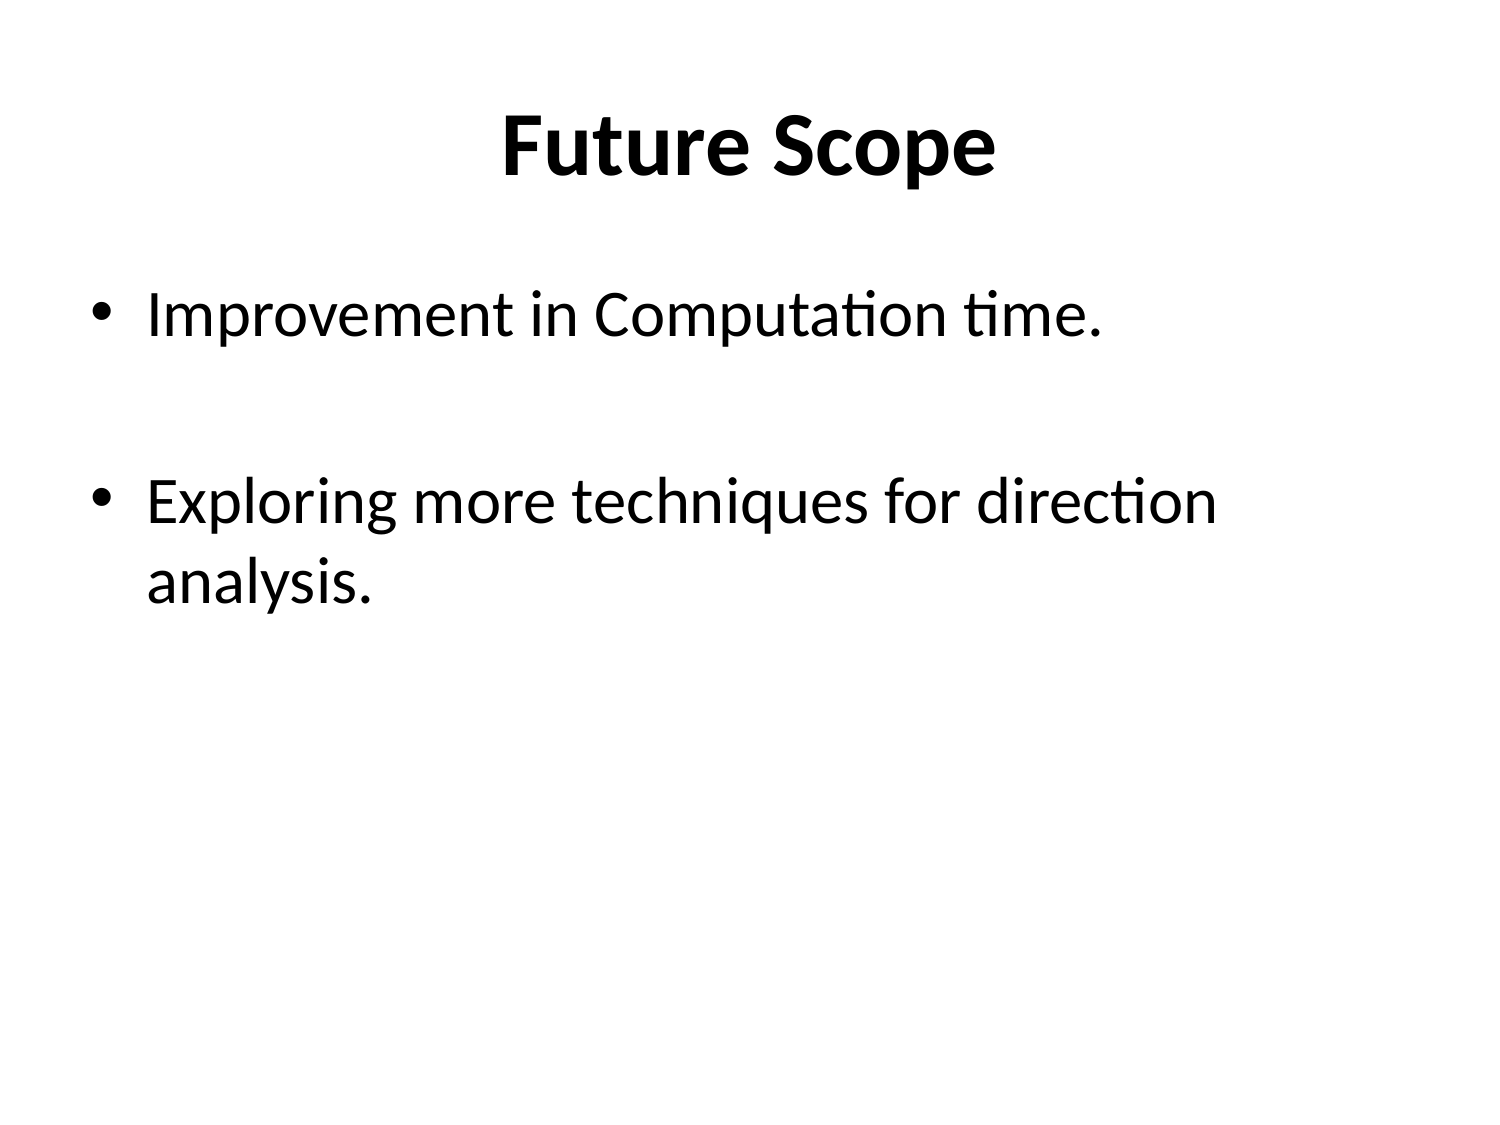

# Future Scope
Improvement in Computation time.

Exploring more techniques for direction analysis.